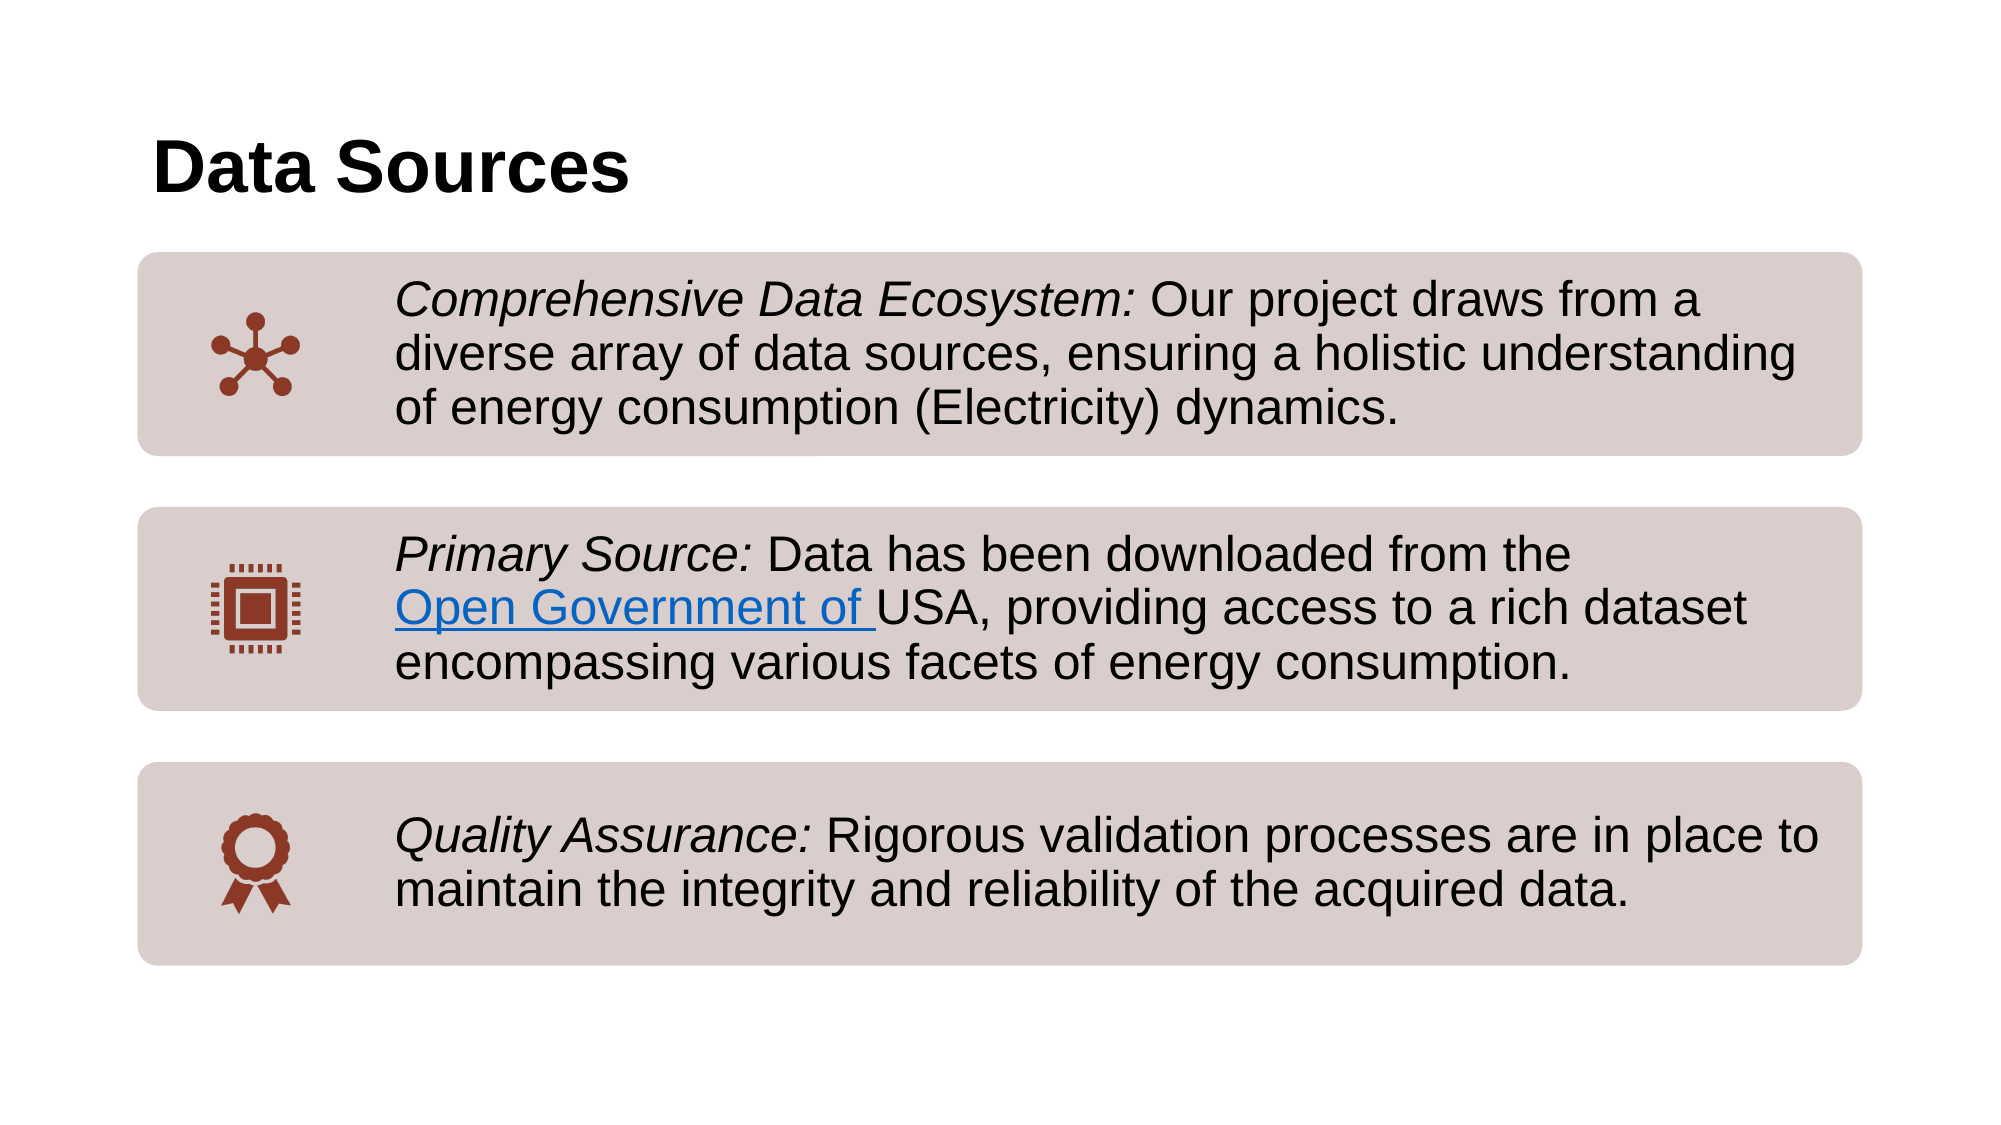

# Data Sources
Comprehensive Data Ecosystem: Our project draws from a diverse array of data sources, ensuring a holistic understanding of energy consumption (Electricity) dynamics.
Primary Source: Data has been downloaded from the Open Government of USA, providing access to a rich dataset encompassing various facets of energy consumption.
Quality Assurance: Rigorous validation processes are in place to maintain the integrity and reliability of the acquired data.